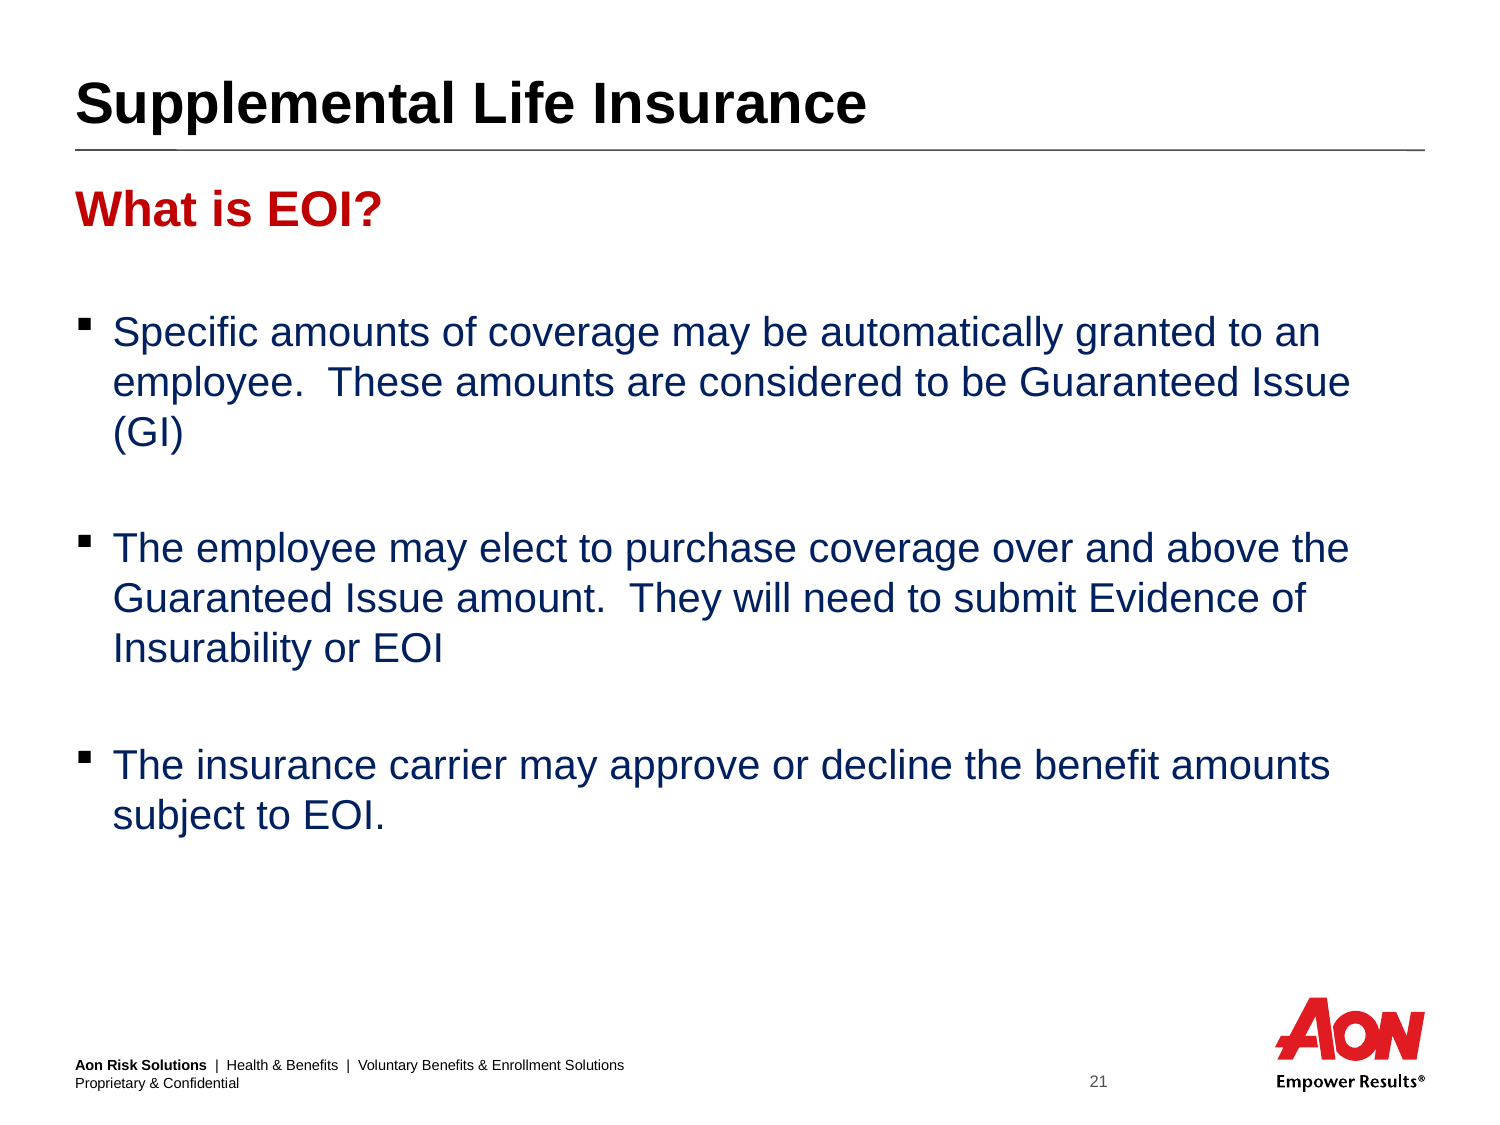

# Supplemental Life Insurance
What is EOI?

Specific amounts of coverage may be automatically granted to an employee.  These amounts are considered to be Guaranteed Issue (GI)

The employee may elect to purchase coverage over and above the Guaranteed Issue amount.  They will need to submit Evidence of Insurability or EOI

The insurance carrier may approve or decline the benefit amounts subject to EOI.